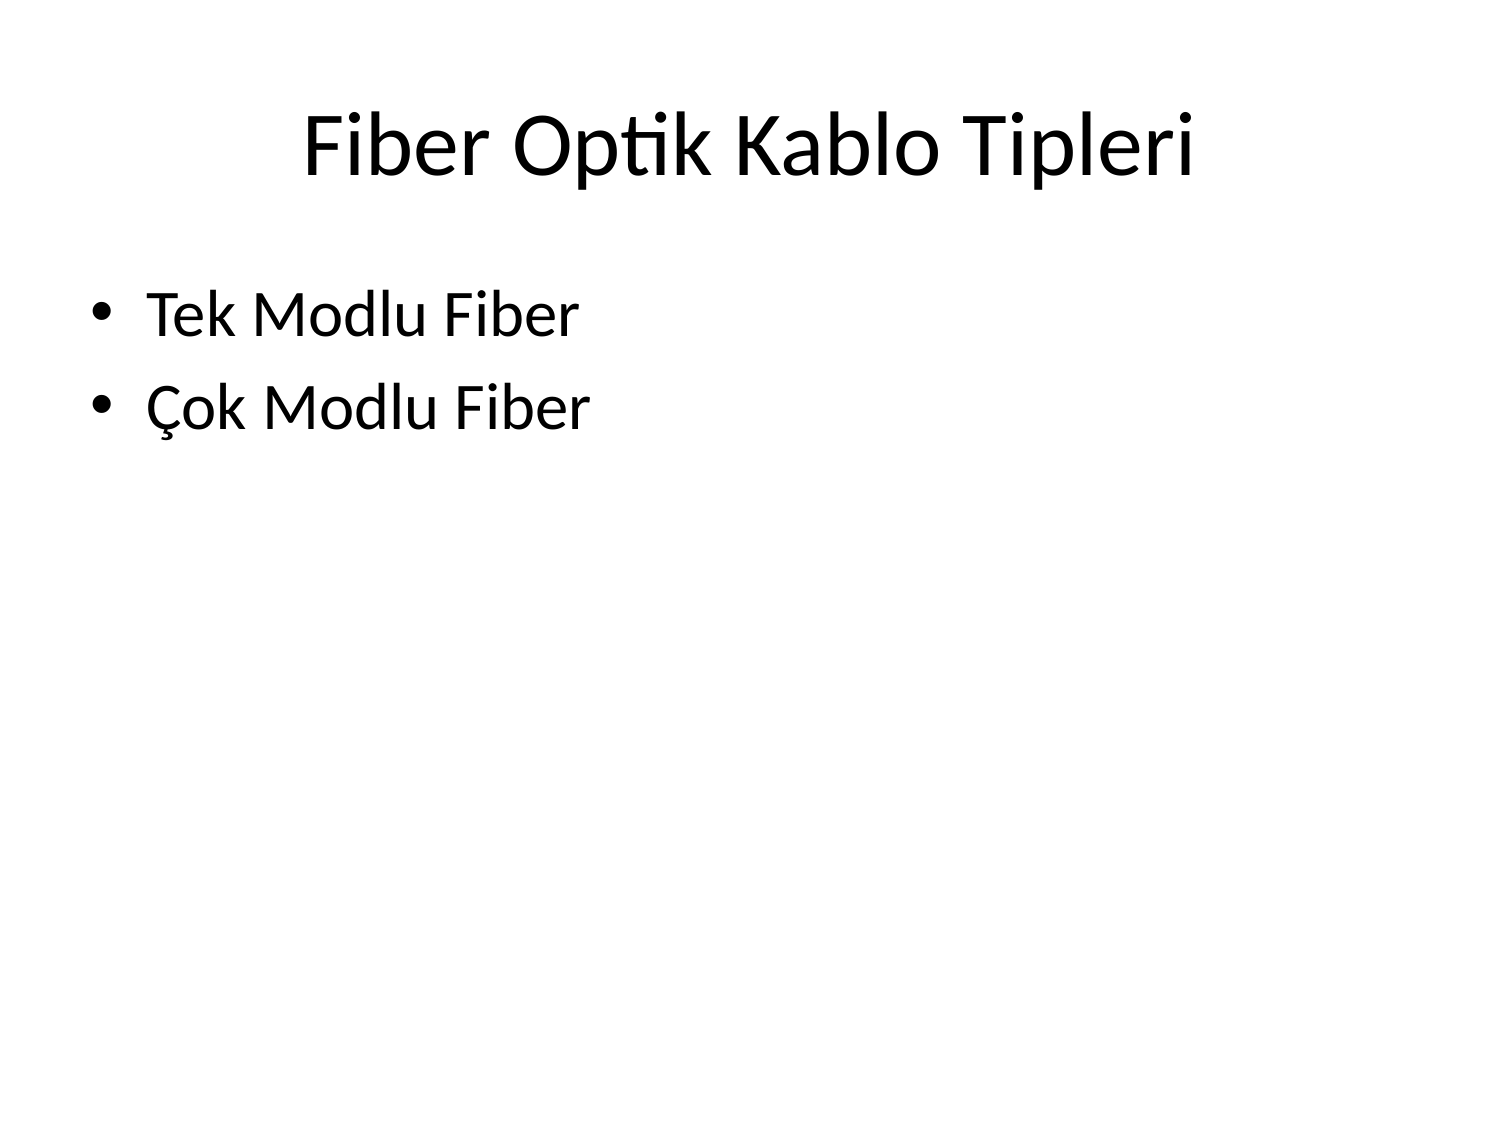

# Fiber Optik Kablo Tipleri
Tek Modlu Fiber
Çok Modlu Fiber